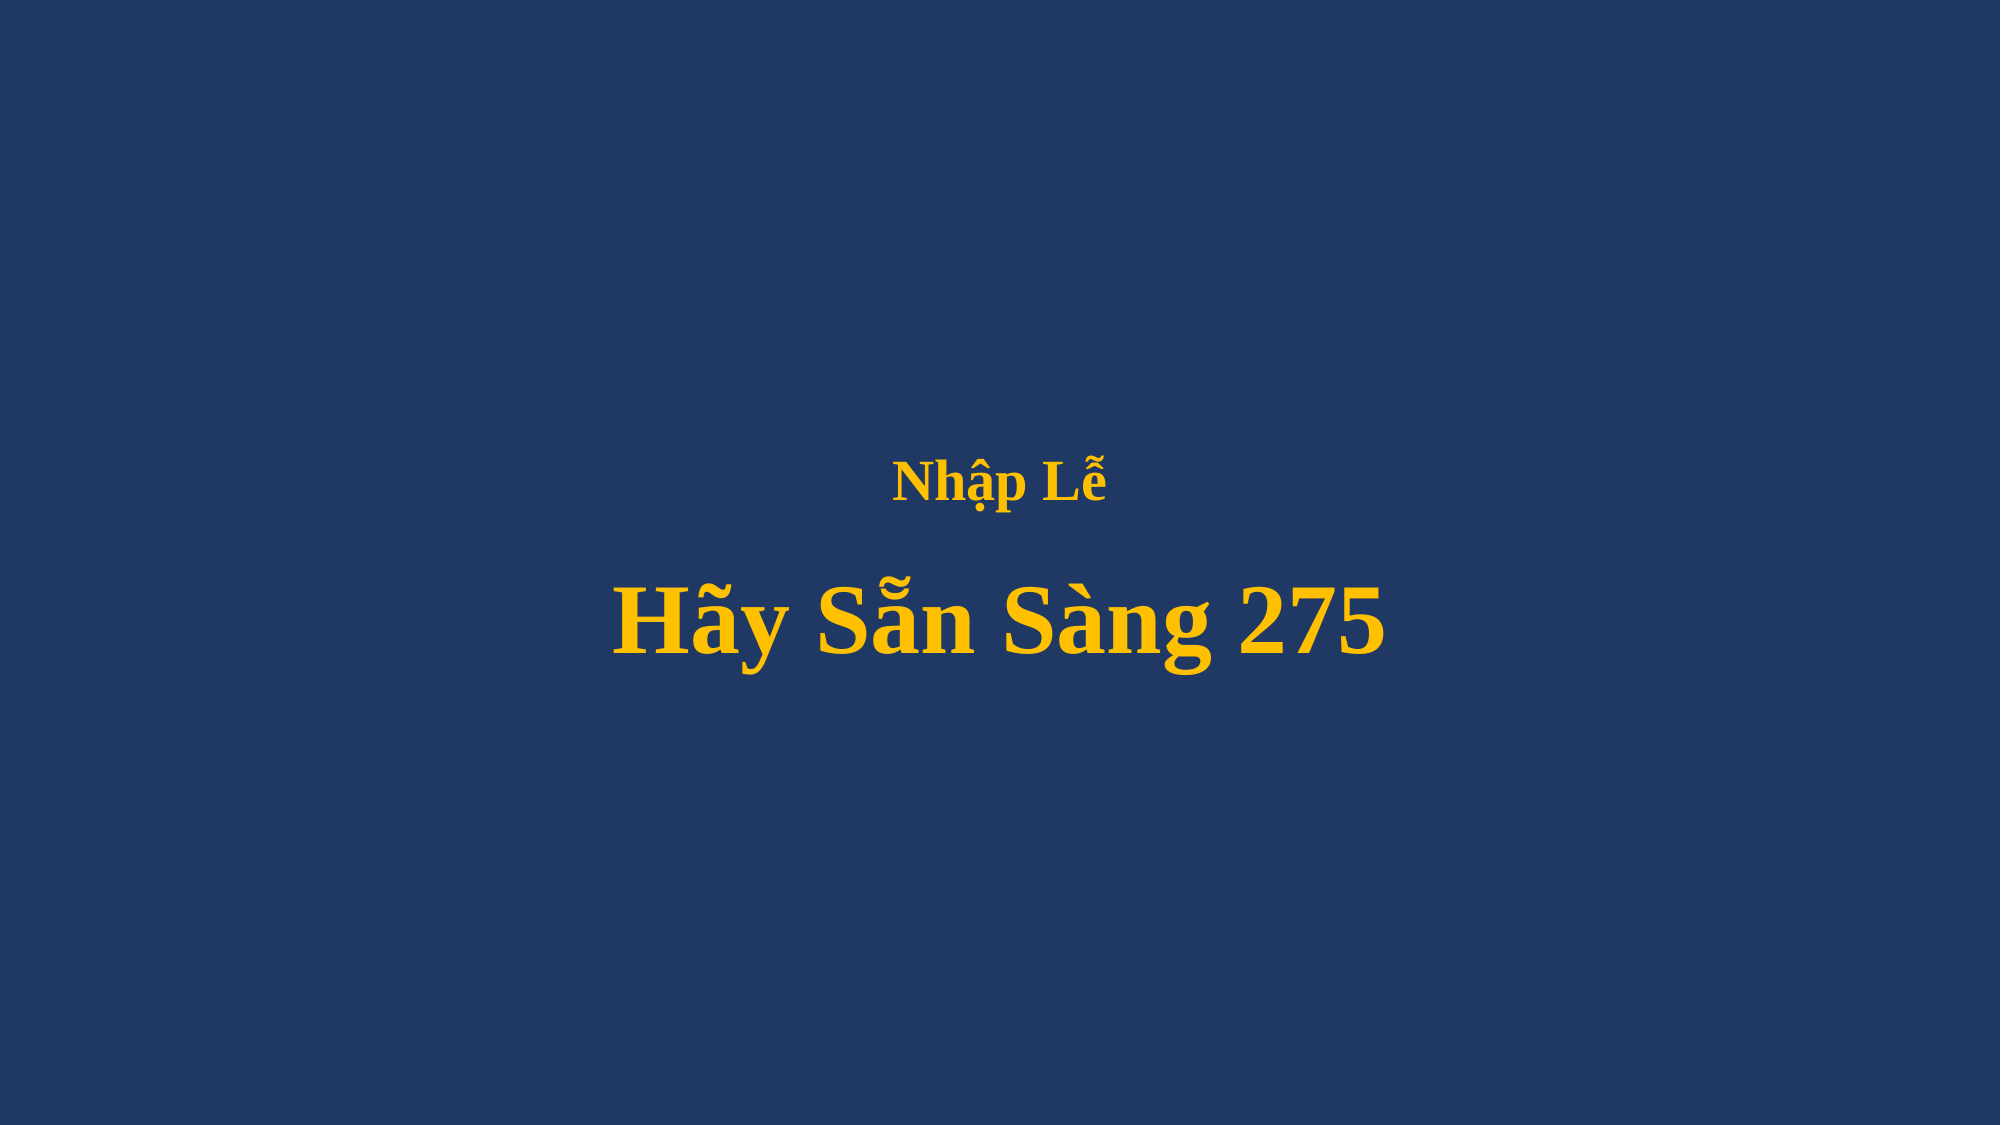

# Nhập Lễ Hãy Sẵn Sàng 275